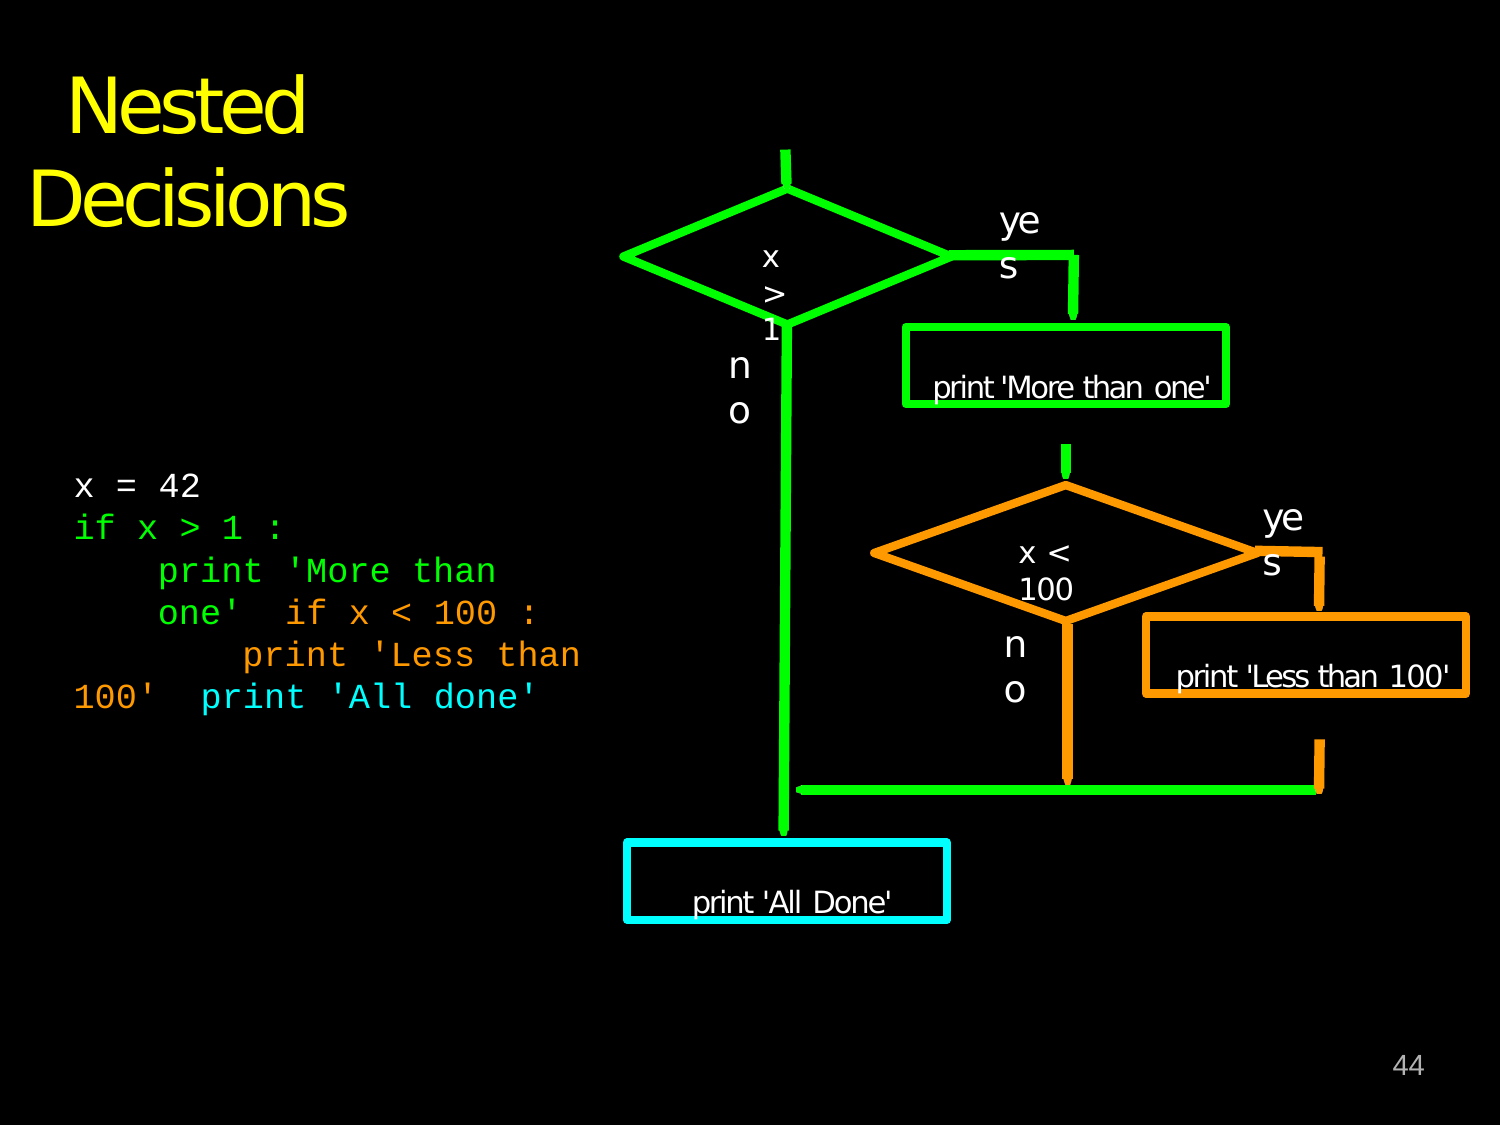

# Nested  Decisions

yes
x > 1

print 'More than one'
no

x = 42
if x > 1 :
print 'More than one'  if x < 100 :
print 'Less than 100'  print 'All done'

yes
x < 100

print 'Less than 100'
no

print 'All Done'
44